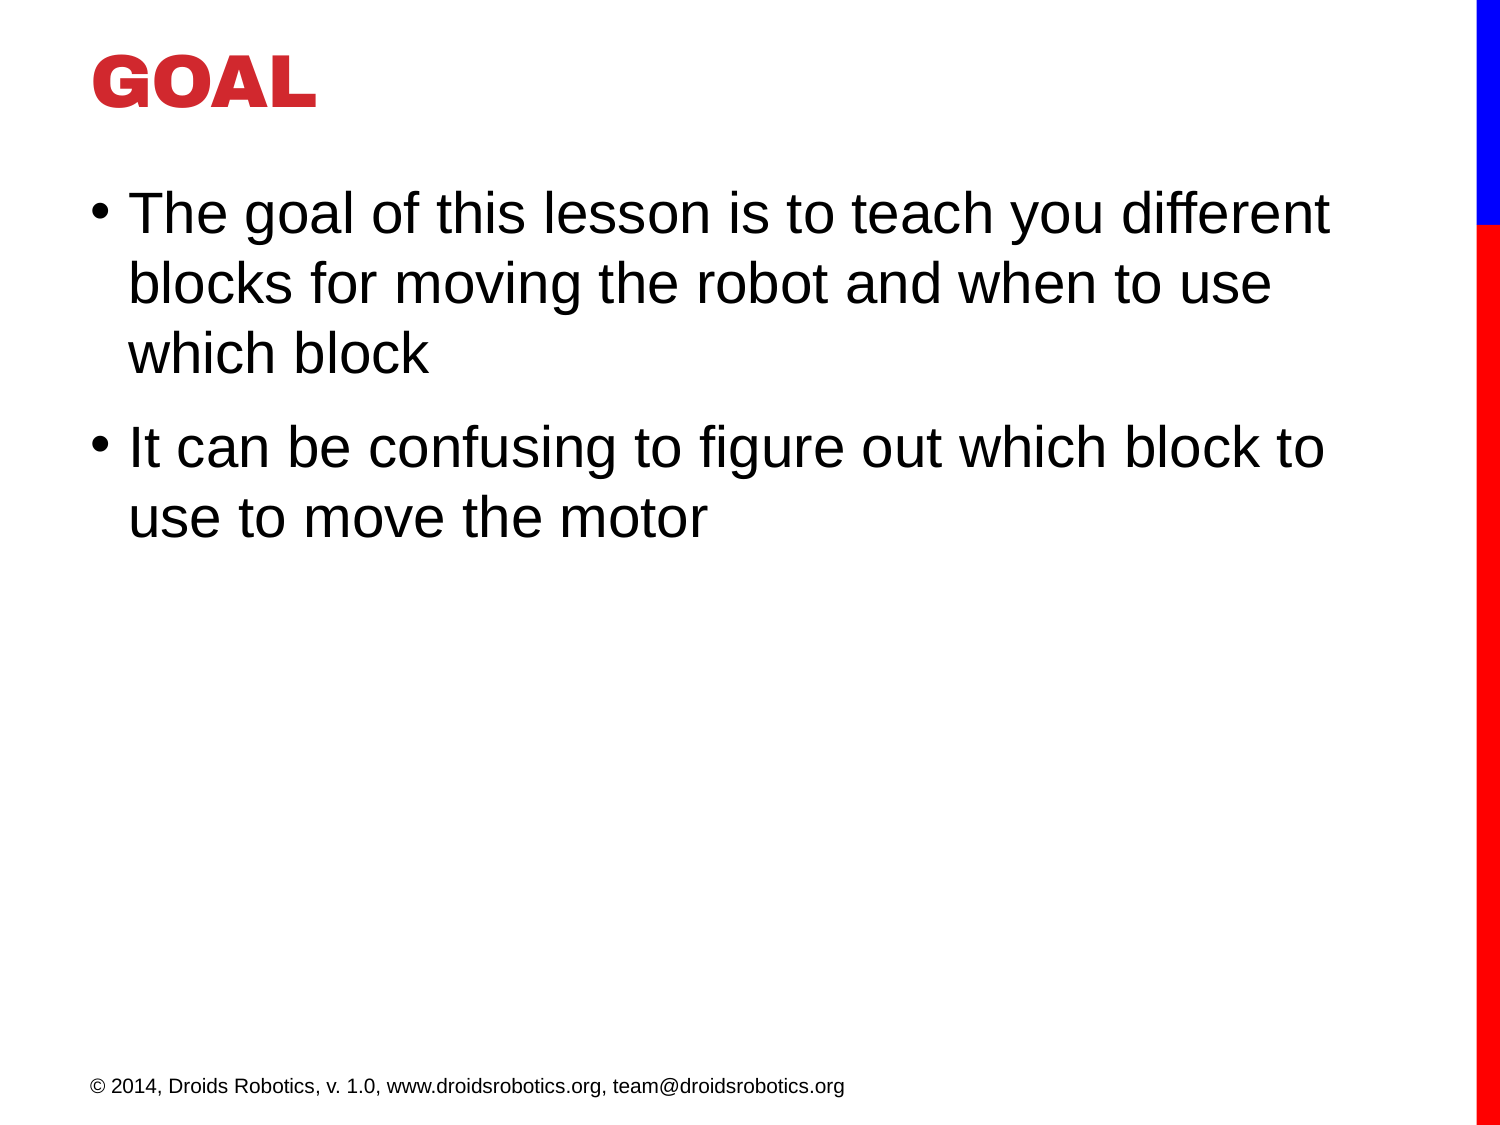

# GOAL
The goal of this lesson is to teach you different blocks for moving the robot and when to use which block
It can be confusing to figure out which block to use to move the motor
© 2014, Droids Robotics, v. 1.0, www.droidsrobotics.org, team@droidsrobotics.org